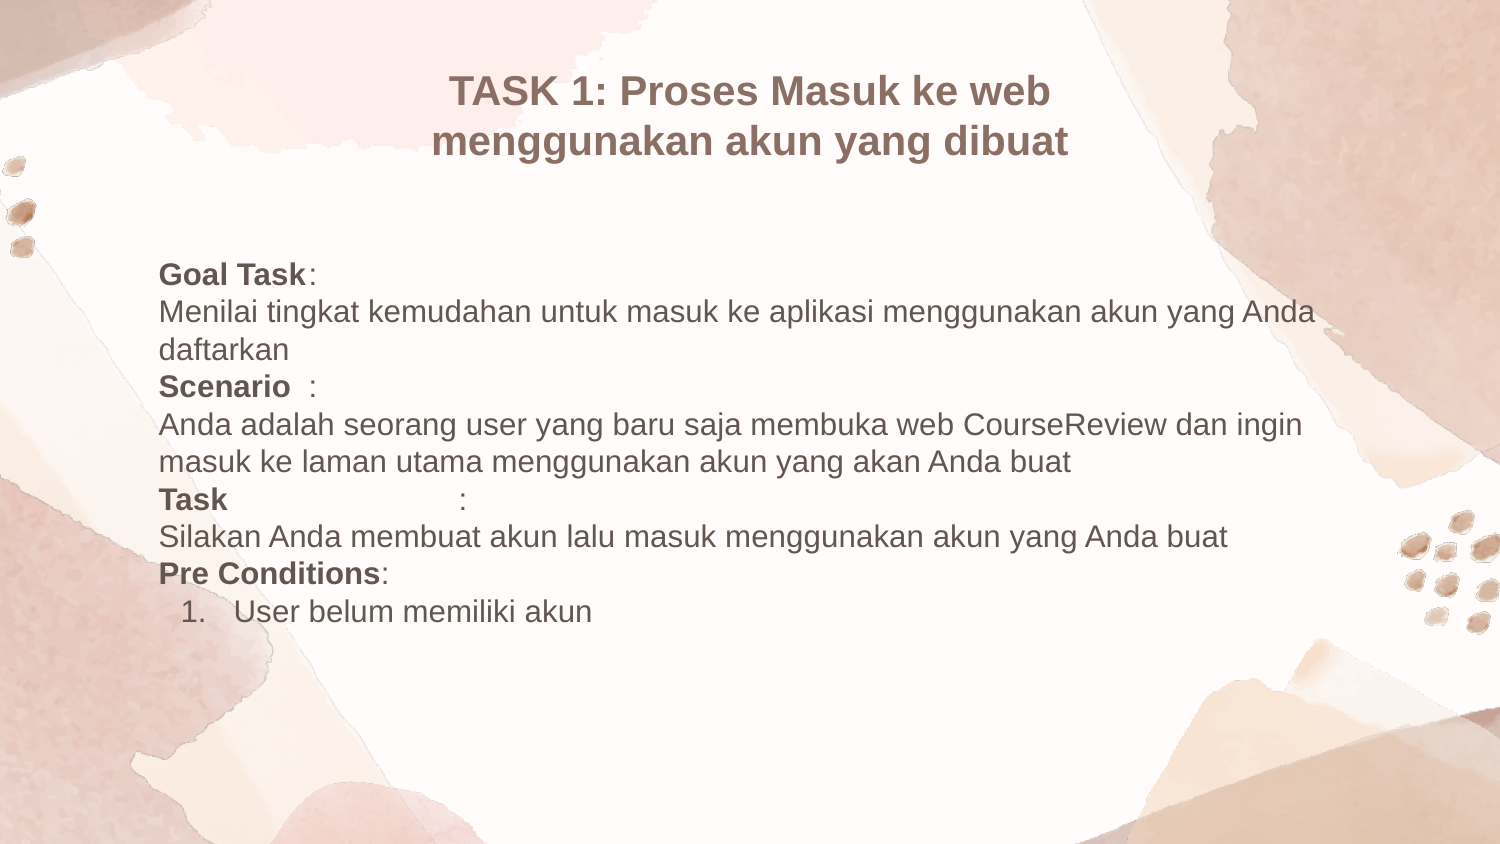

# TASK 1: Proses Masuk ke web menggunakan akun yang dibuat
Goal Task	:
Menilai tingkat kemudahan untuk masuk ke aplikasi menggunakan akun yang Anda daftarkan
Scenario	:
Anda adalah seorang user yang baru saja membuka web CourseReview dan ingin masuk ke laman utama menggunakan akun yang akan Anda buat
Task		:
Silakan Anda membuat akun lalu masuk menggunakan akun yang Anda buat
Pre Conditions:
User belum memiliki akun